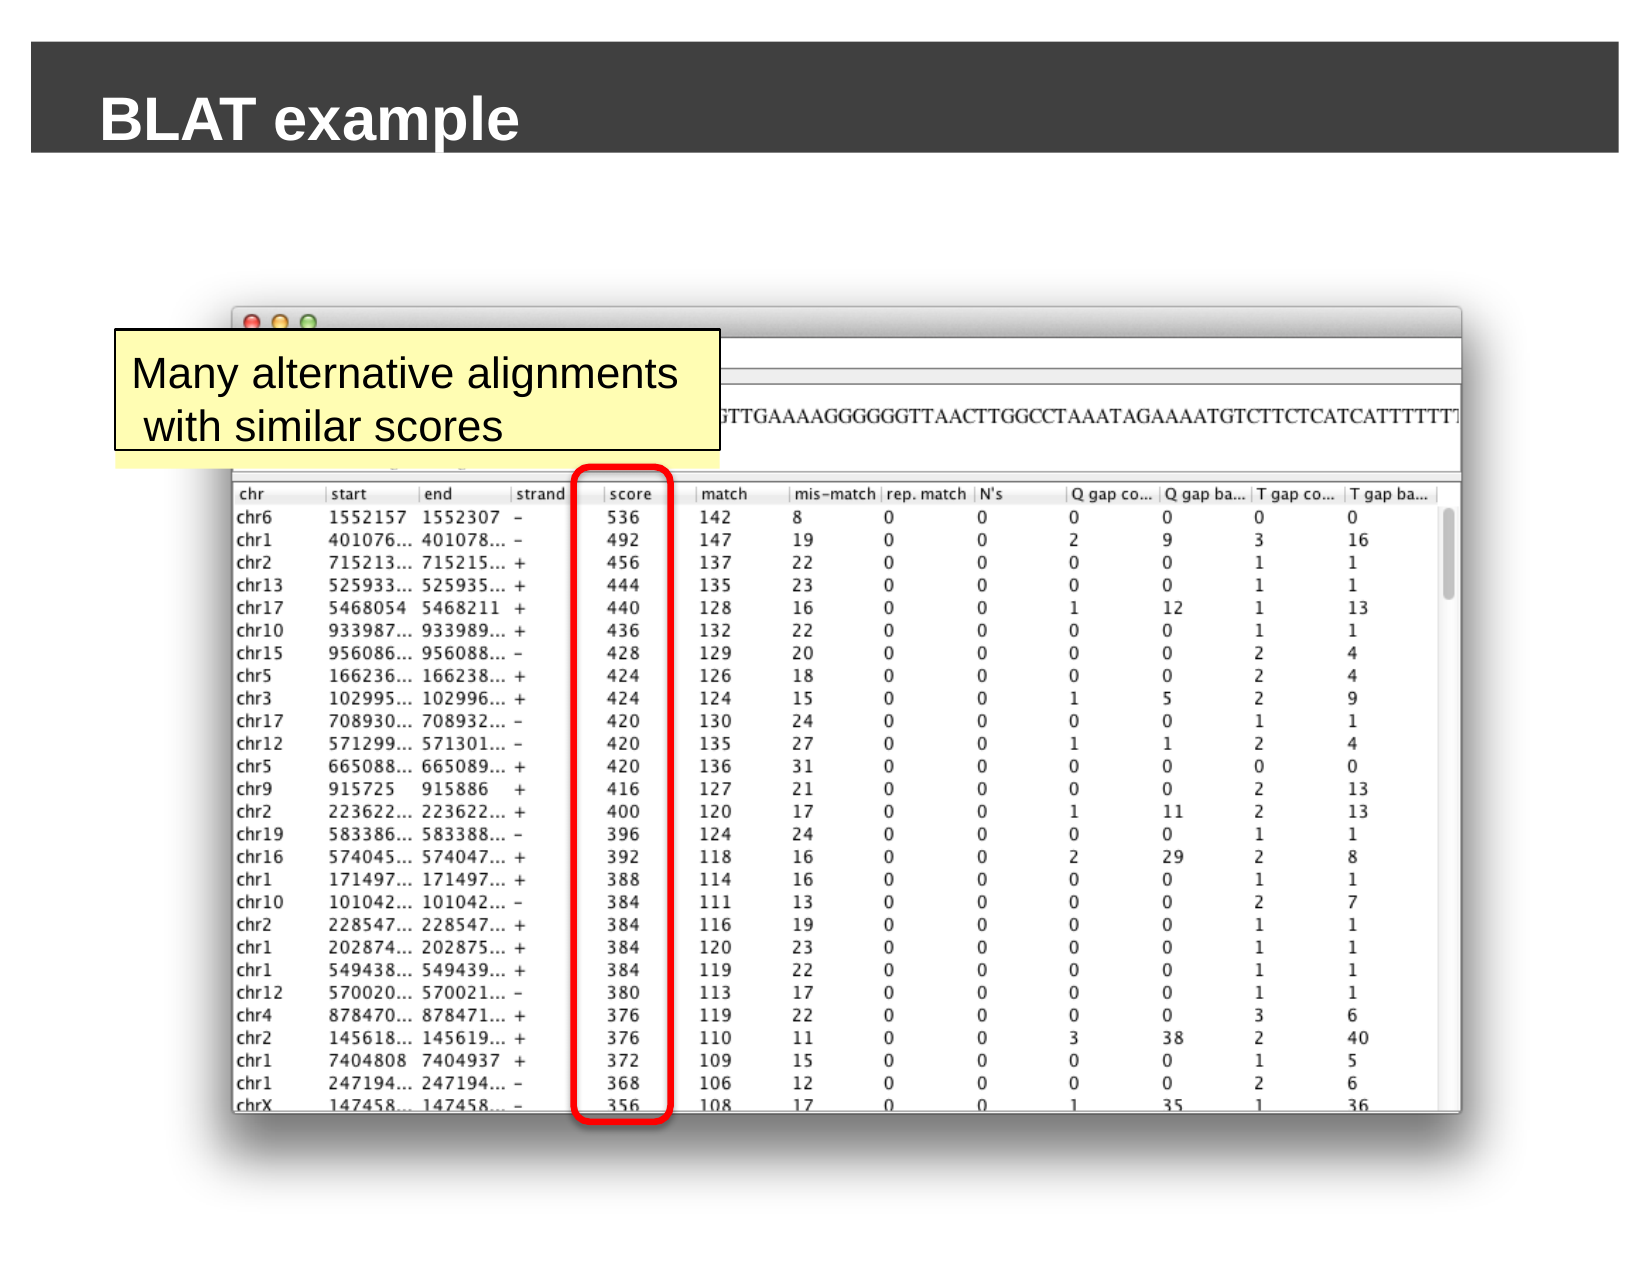

BLAT example

Many alternative alignments  with similar scores